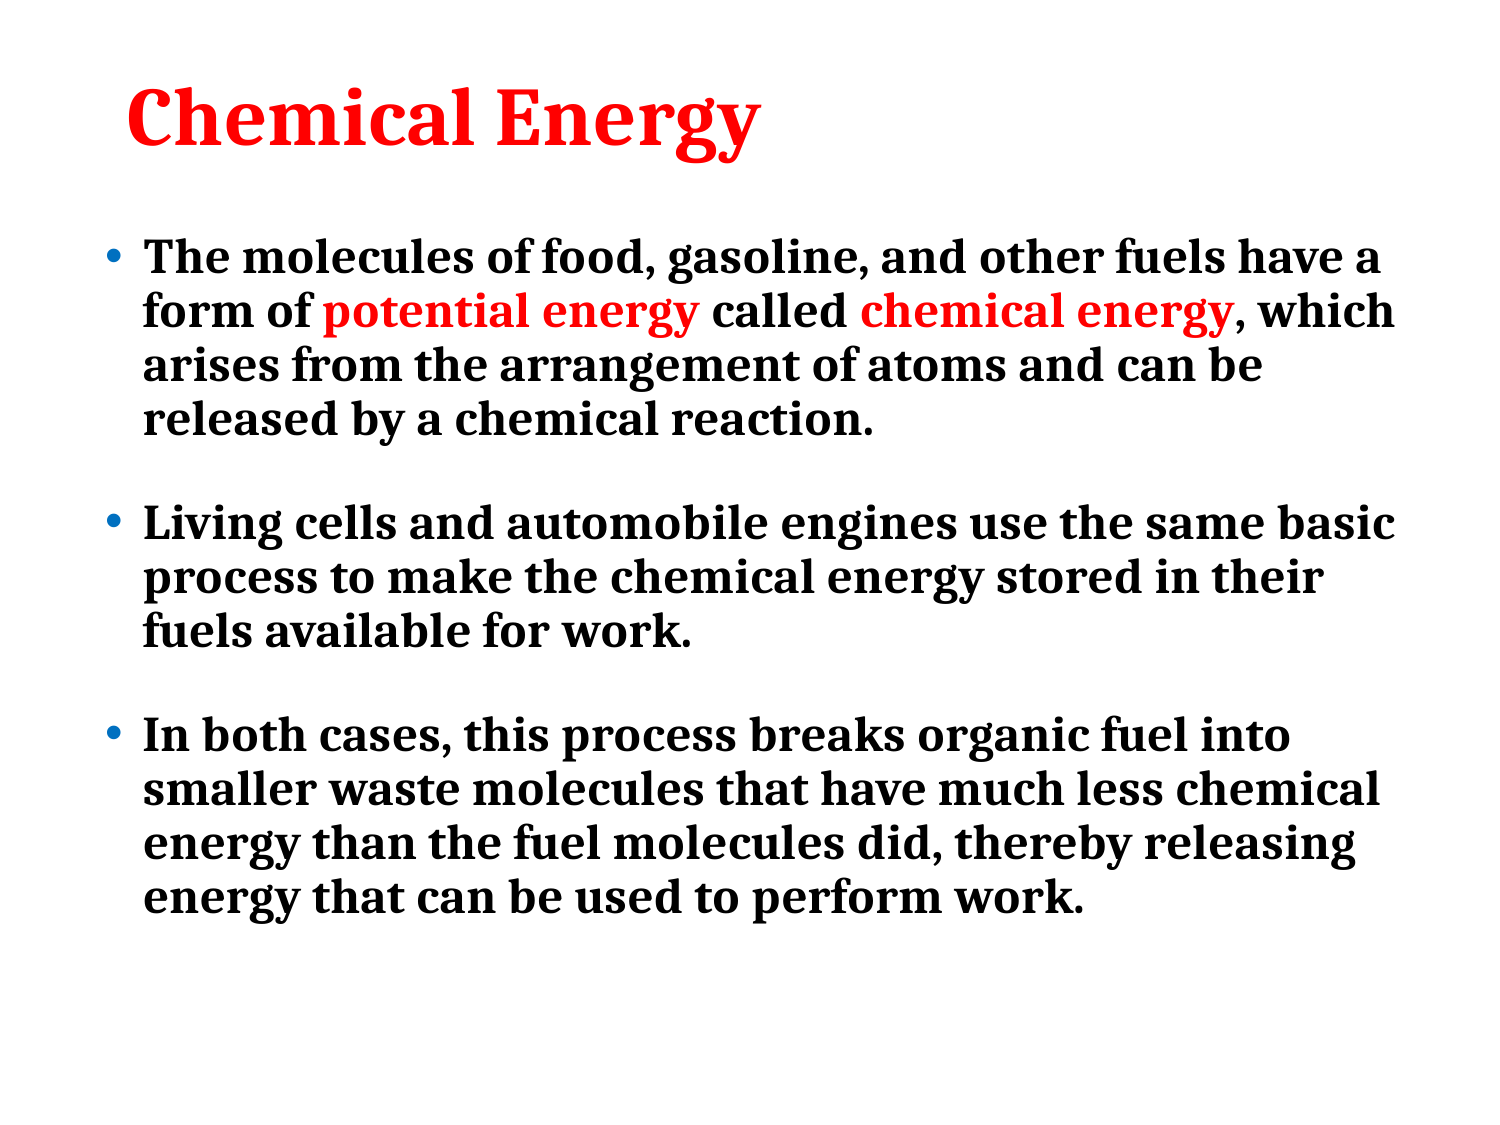

# Chemical Energy
The molecules of food, gasoline, and other fuels have a form of potential energy called chemical energy, which arises from the arrangement of atoms and can be released by a chemical reaction.
Living cells and automobile engines use the same basic process to make the chemical energy stored in their fuels available for work.
In both cases, this process breaks organic fuel into smaller waste molecules that have much less chemical energy than the fuel molecules did, thereby releasing energy that can be used to perform work.